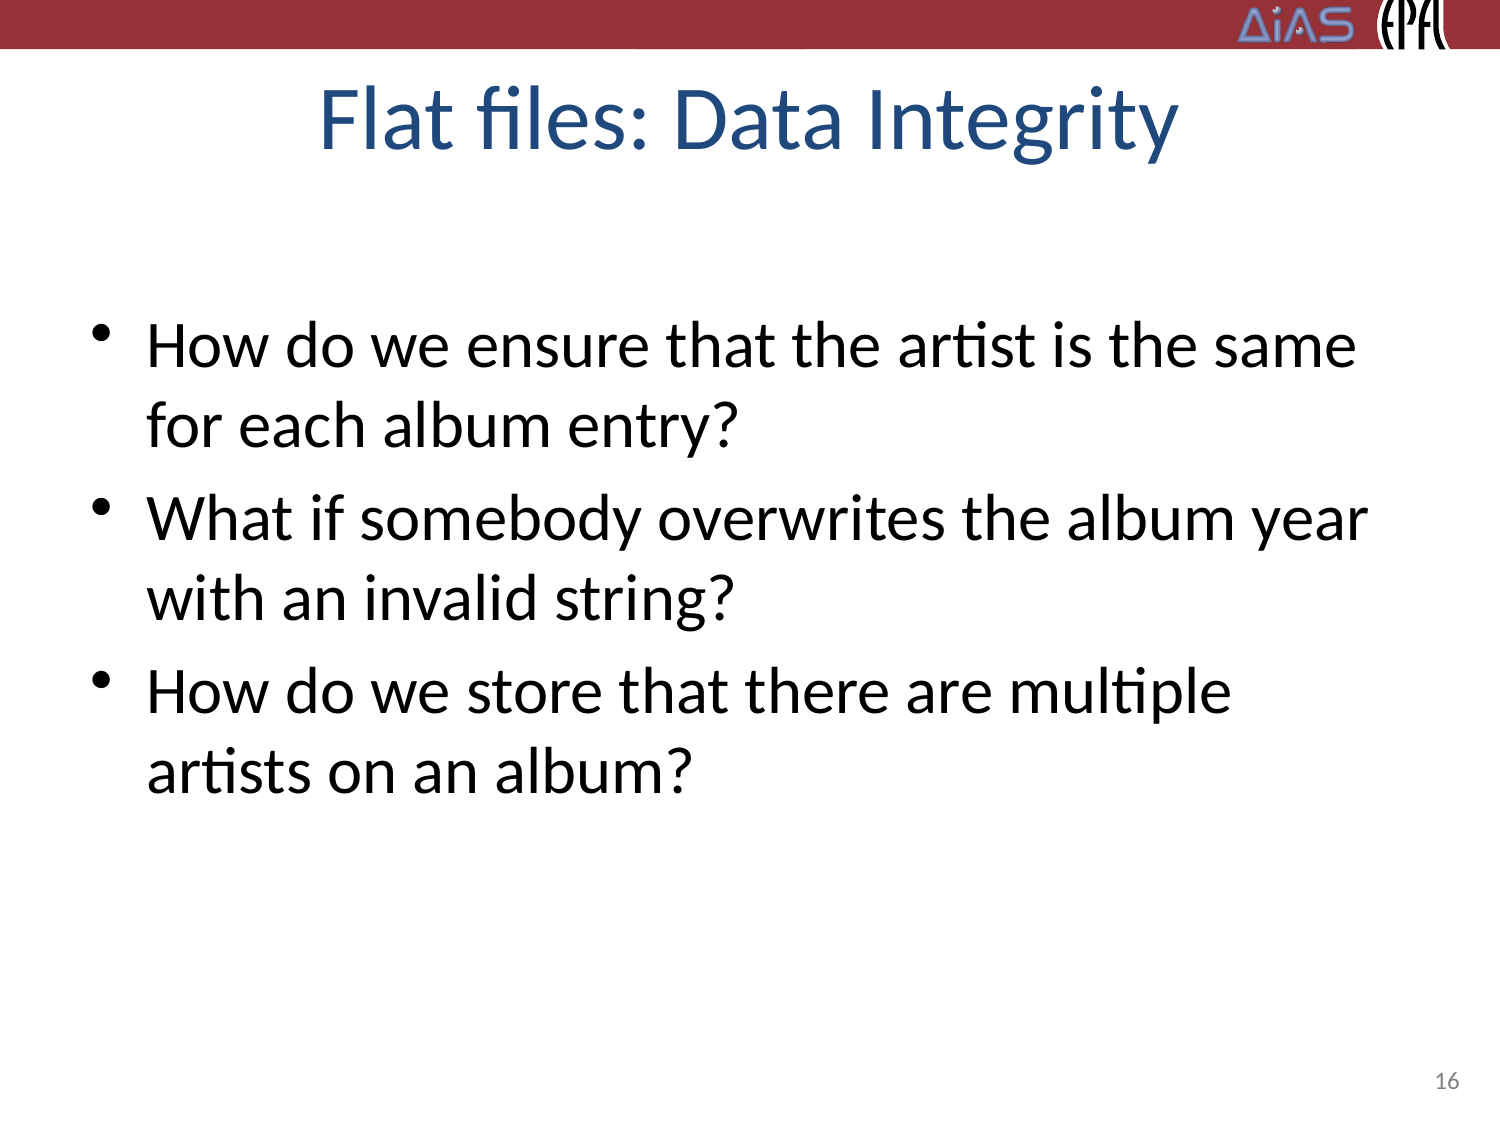

# Flat files: Data Integrity

How do we ensure that the artist is the same for each album entry?
What if somebody overwrites the album year with an invalid string?
How do we store that there are multiple artists on an album?
16